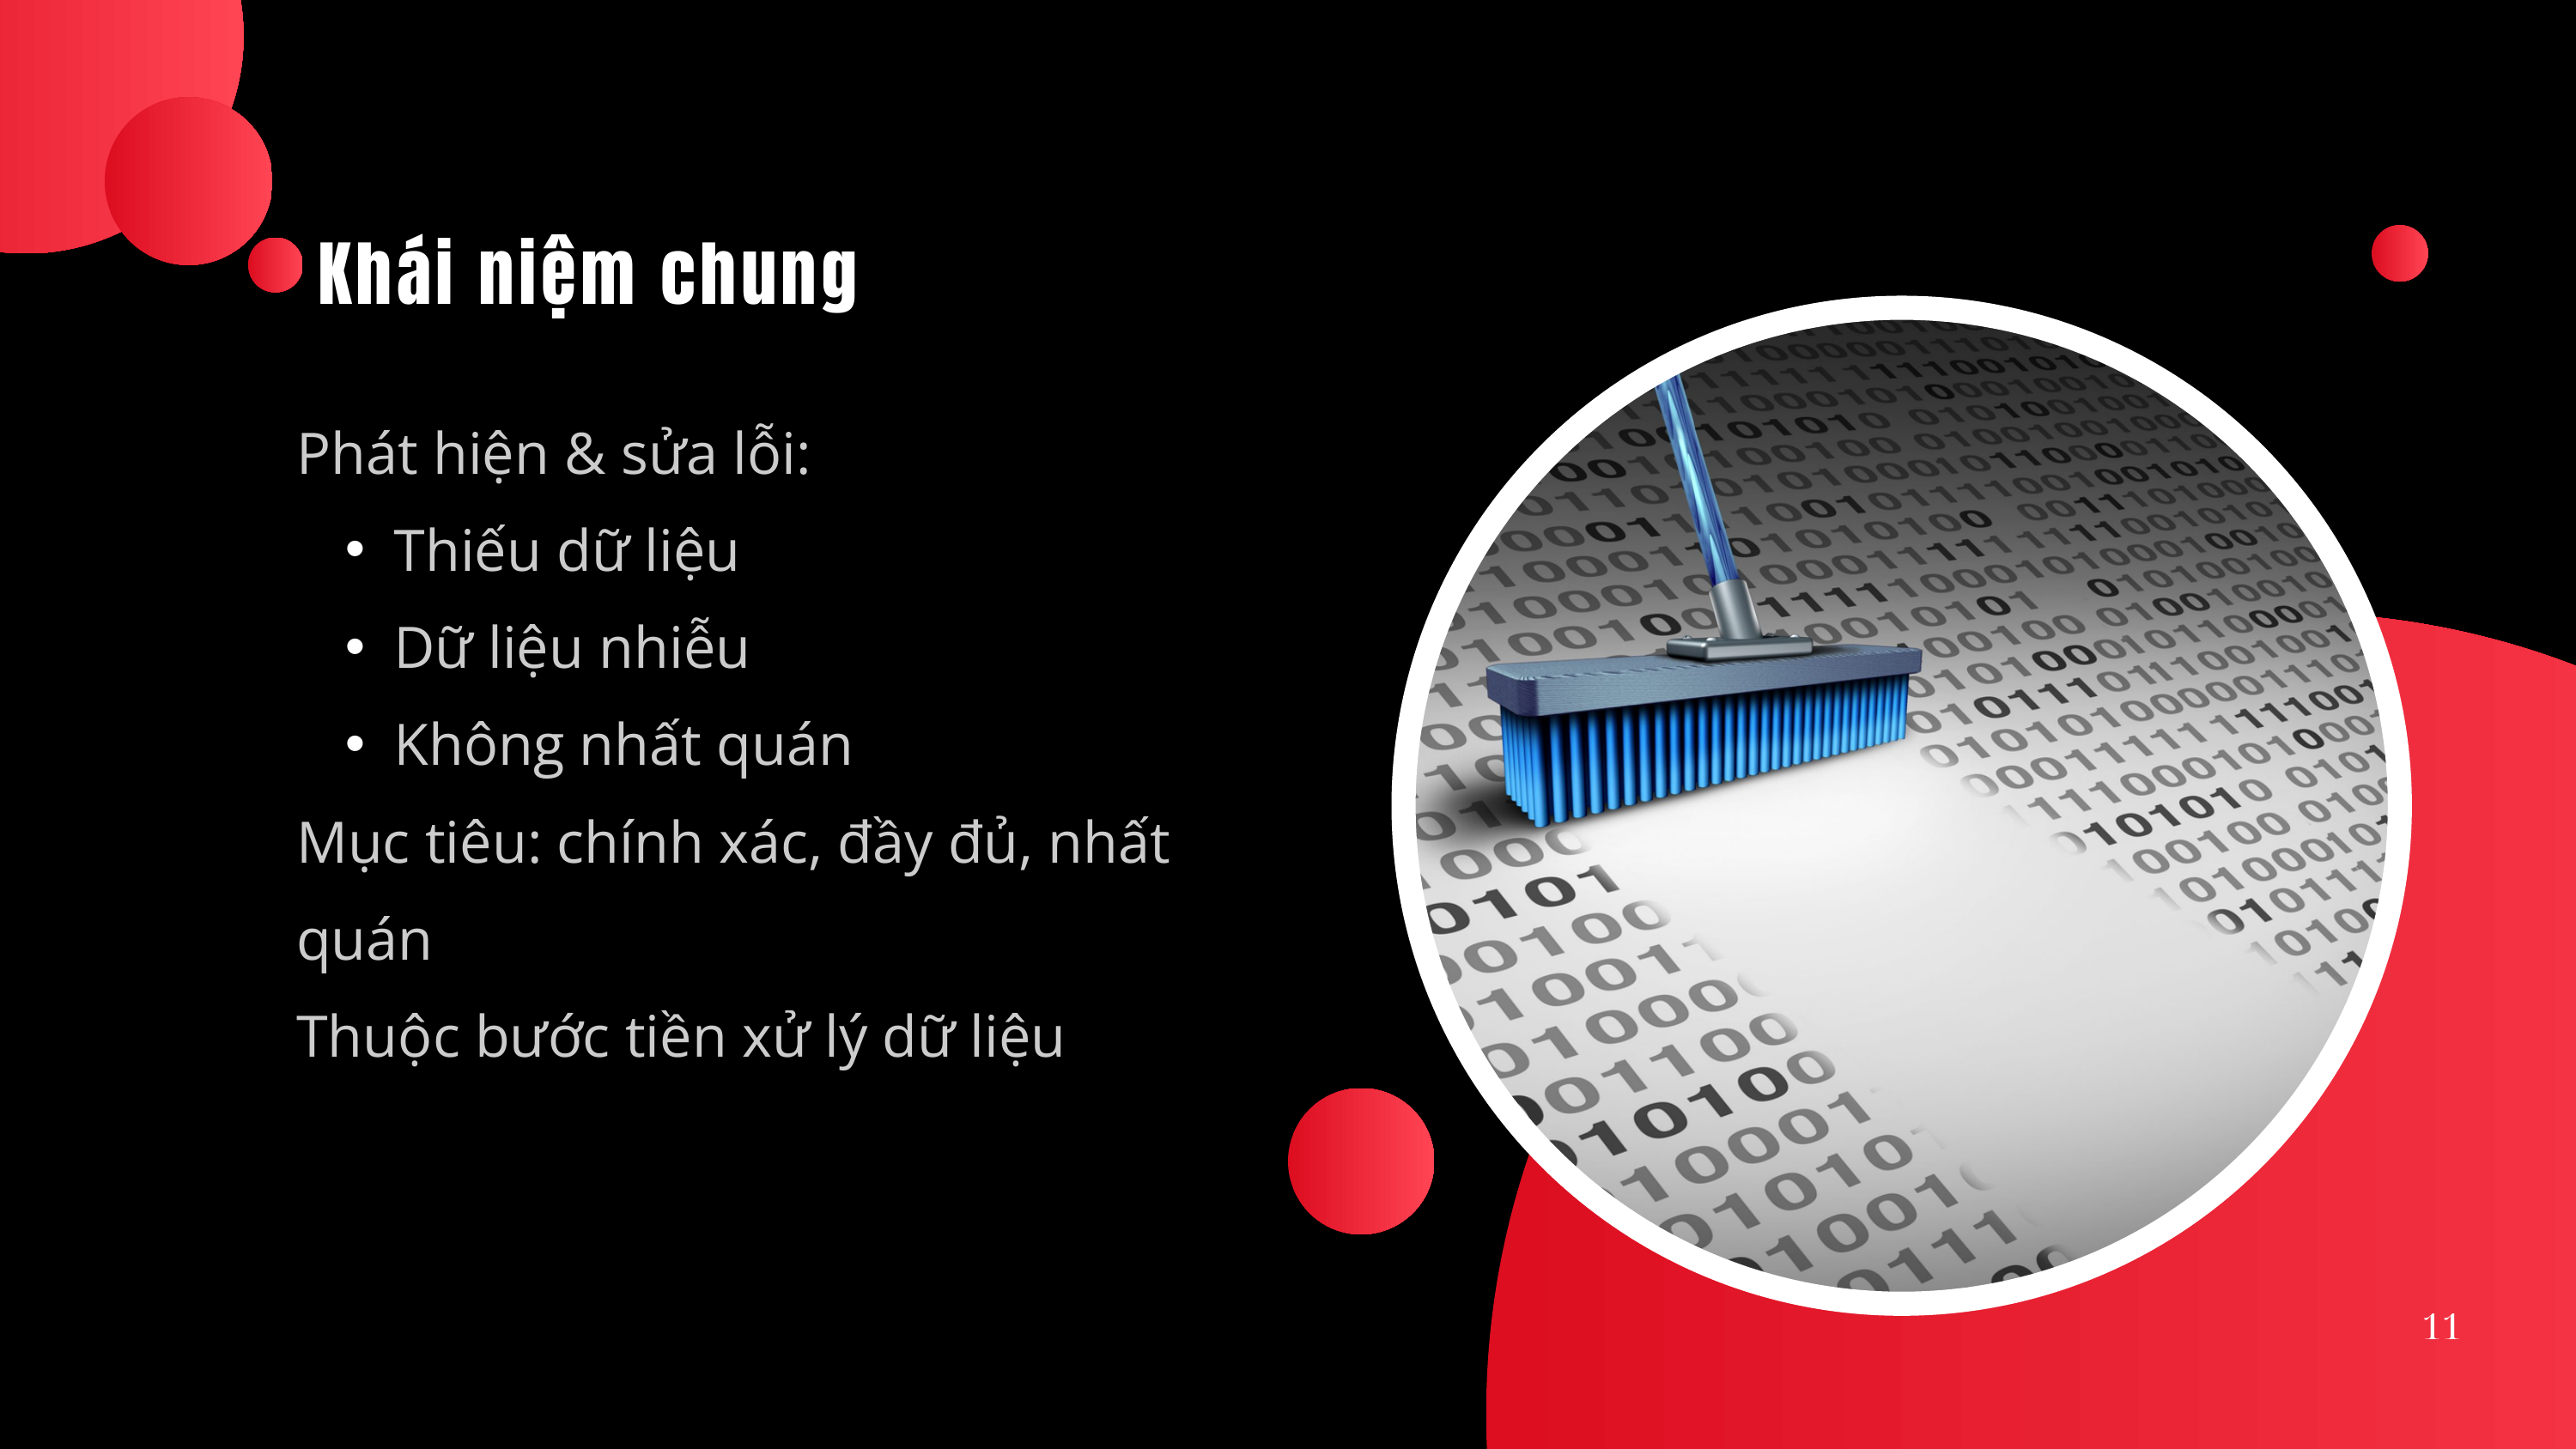

Khái niệm chung

Phát hiện & sửa lỗi:
Thiếu dữ liệu
Dữ liệu nhiễu
Không nhất quán
Mục tiêu: chính xác, đầy đủ, nhất quán
Thuộc bước tiền xử lý dữ liệu

11